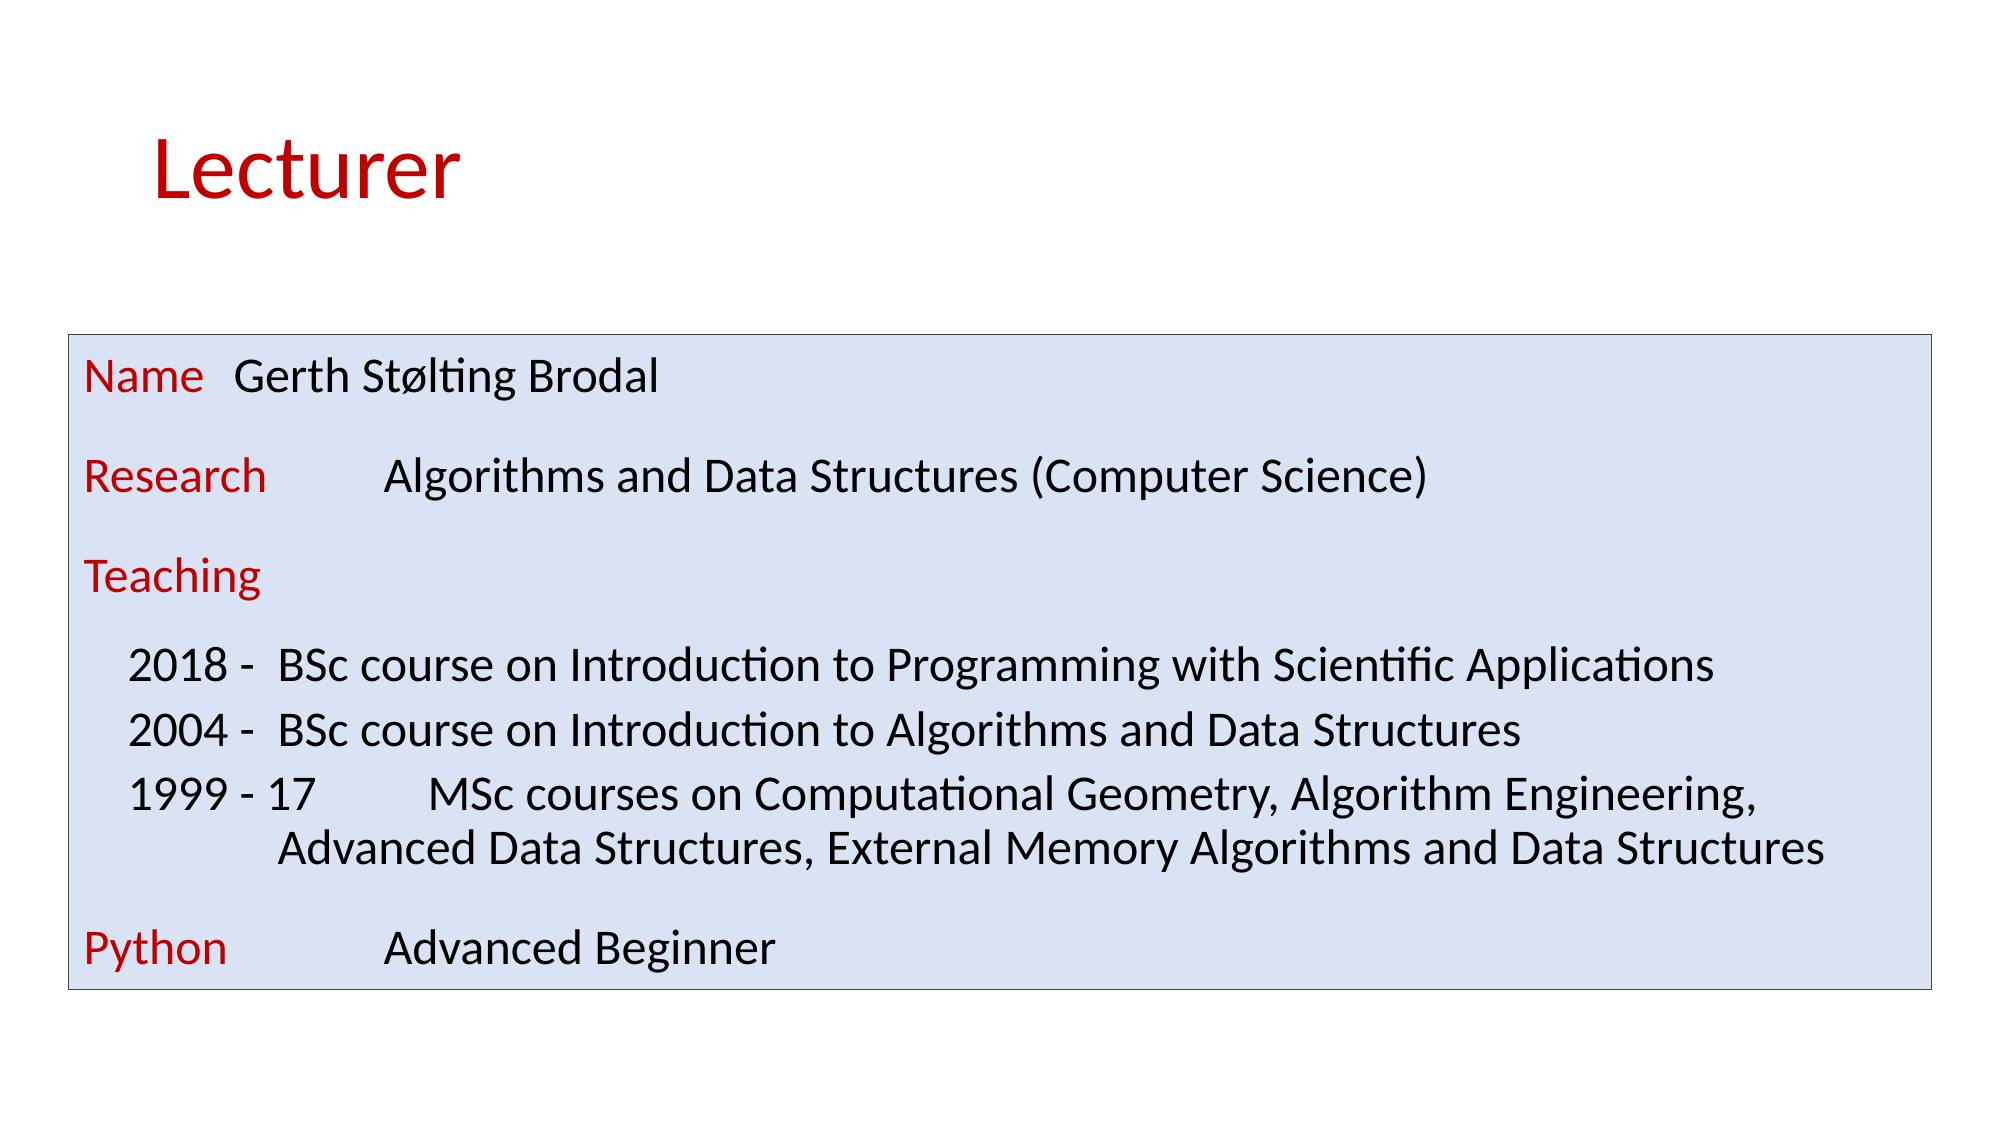

# Lecturer
Name  	Gerth Stølting Brodal
Research  	Algorithms and Data Structures (Computer Science)
Teaching
2018 -	BSc course on Introduction to Programming with Scientific Applications
2004 -	BSc course on Introduction to Algorithms and Data Structures
1999 - 17	MSc courses on Computational Geometry, Algorithm Engineering,
	Advanced Data Structures, External Memory Algorithms and Data Structures
Python 	Advanced Beginner